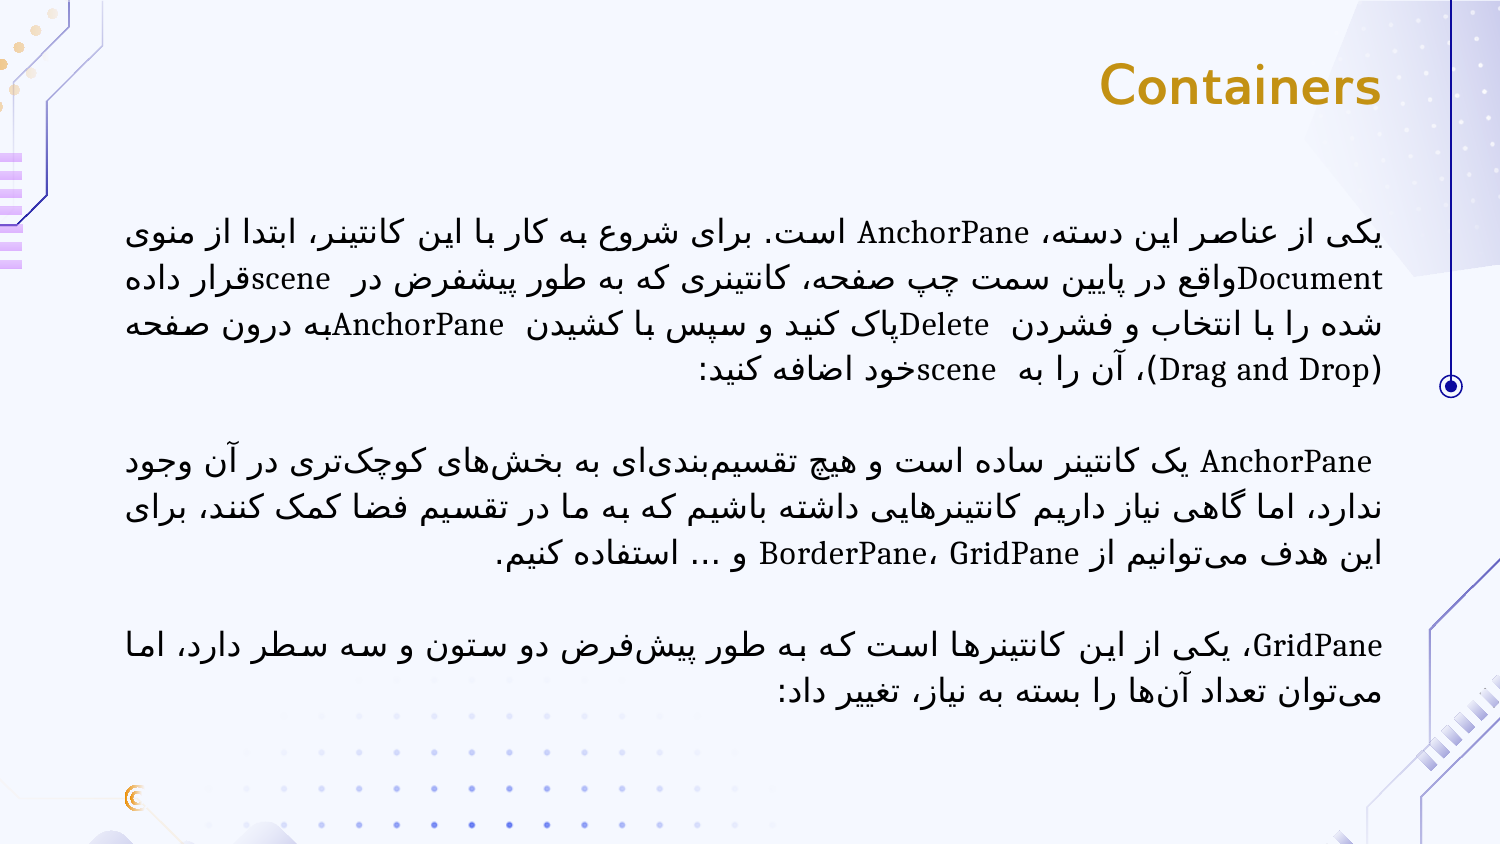

Containers
یکی از عناصر این دسته، AnchorPane است. برای شروع به کار با این کانتینر، ابتدا از منوی Documentواقع در پایین سمت چپ صفحه، کانتینری که به طور پیشفرض در  sceneقرار داده شده را با انتخاب و فشردن  Deleteپاک کنید و سپس با کشیدن  AnchorPaneبه درون صفحه (Drag and Drop)، آن را به  sceneخود اضافه کنید:

 AnchorPane یک کانتینر ساده است و هیچ تقسیم‌بندی‌ای به بخش‌های کوچک‌تری در آن وجود ندارد، اما گاهی نیاز داریم کانتینر‌هایی داشته باشیم که به ما در تقسیم فضا کمک کنند، برای این هدف می‌توانیم از BorderPane، GridPane و ... استفاده کنیم.

GridPane، یکی از این کانتینرها است که به طور پیش‌فرض دو ستون و سه سطر دارد، اما می‌توان تعداد آن‌ها را بسته به نیاز، تغییر داد: